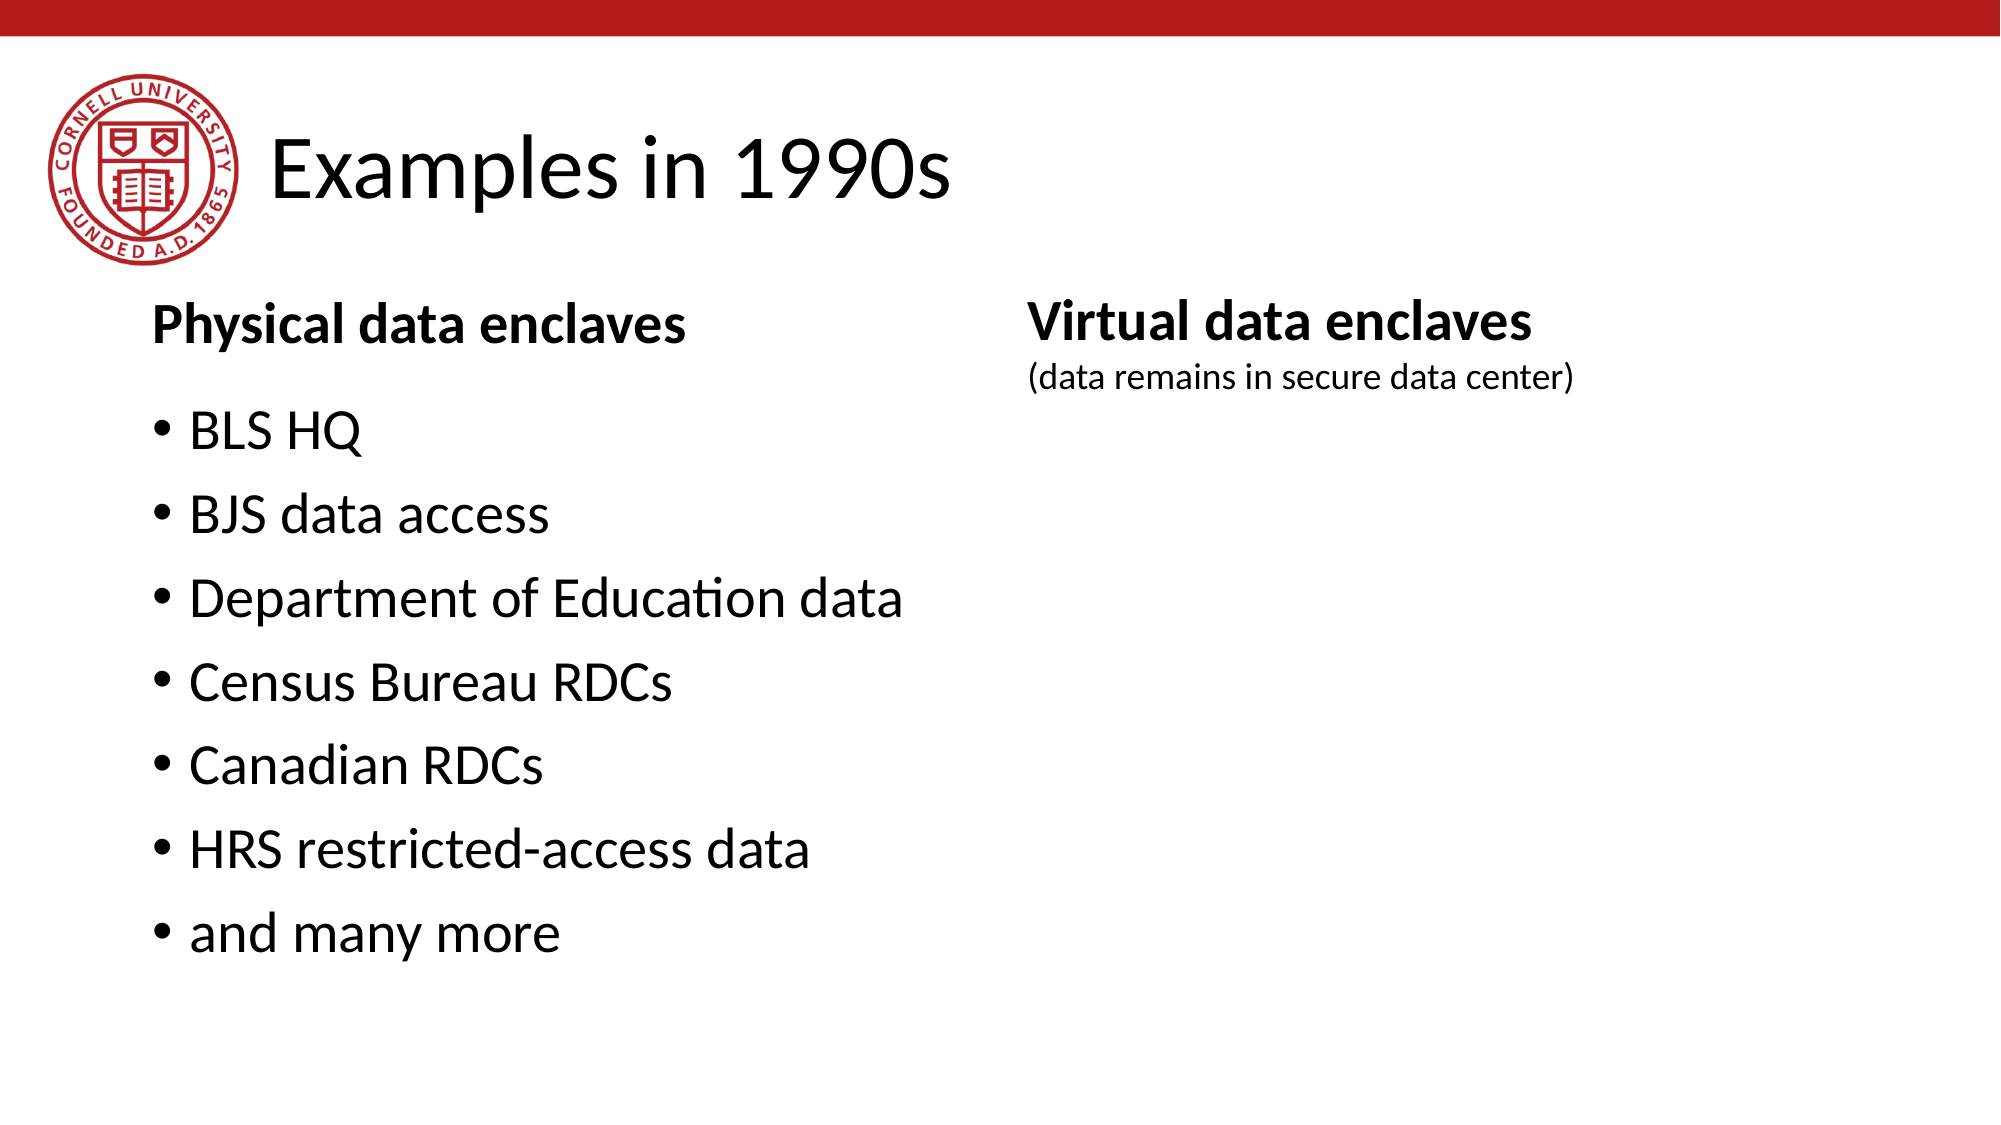

# Examples in 1990s
Virtual data enclaves
(data remains in secure data center)

Physical data enclaves
BLS HQ
BJS data access
Department of Education data
Census Bureau RDCs
Canadian RDCs
HRS restricted-access data
and many more